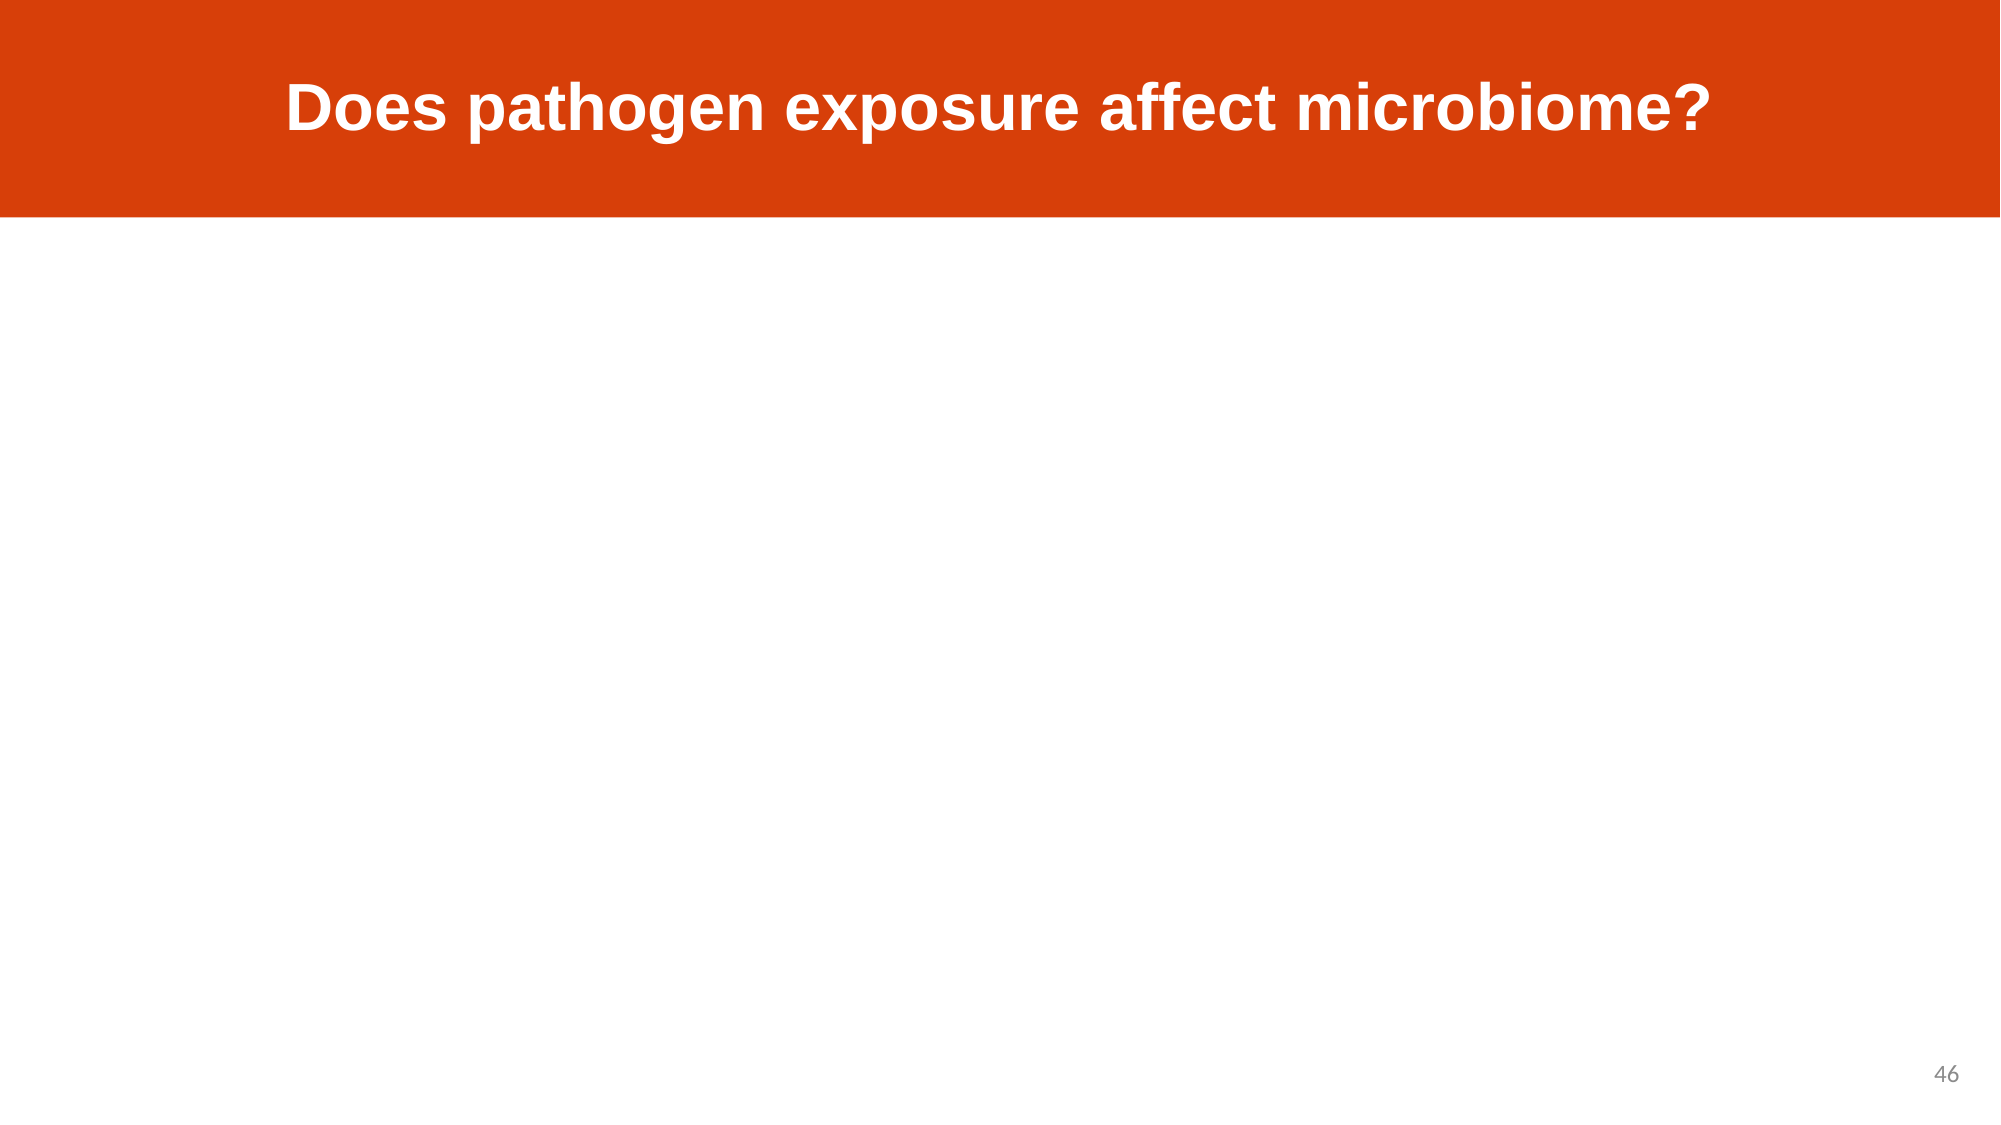

# Does pathogen exposure affect microbiome?
46